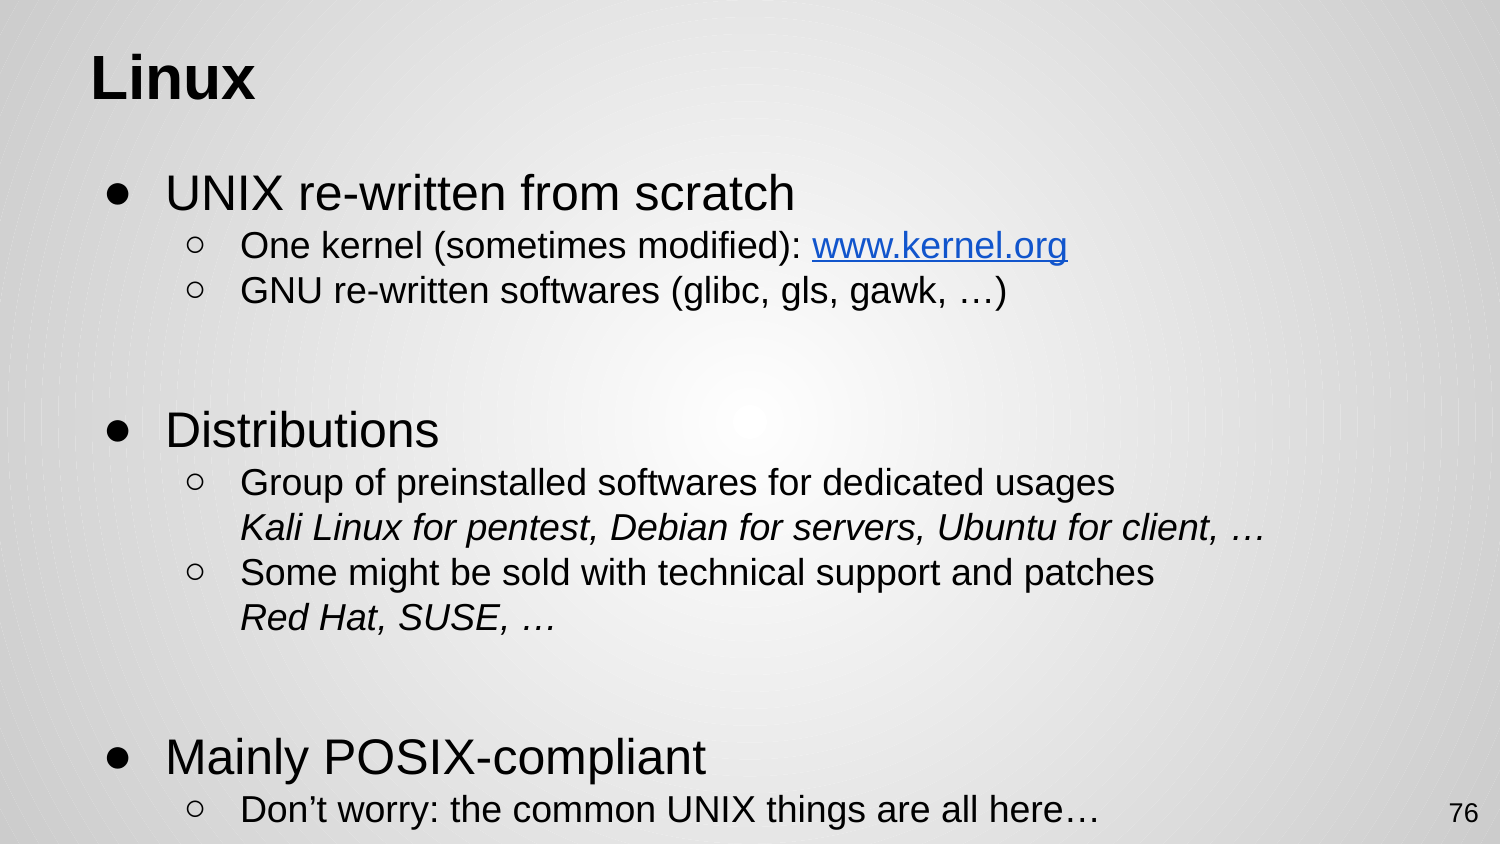

# Linux
UNIX re-written from scratch
One kernel (sometimes modified): www.kernel.org
GNU re-written softwares (glibc, gls, gawk, …)

Distributions
Group of preinstalled softwares for dedicated usages
Kali Linux for pentest, Debian for servers, Ubuntu for client, …
Some might be sold with technical support and patches
Red Hat, SUSE, …

Mainly POSIX-compliant
Don’t worry: the common UNIX things are all here…
76